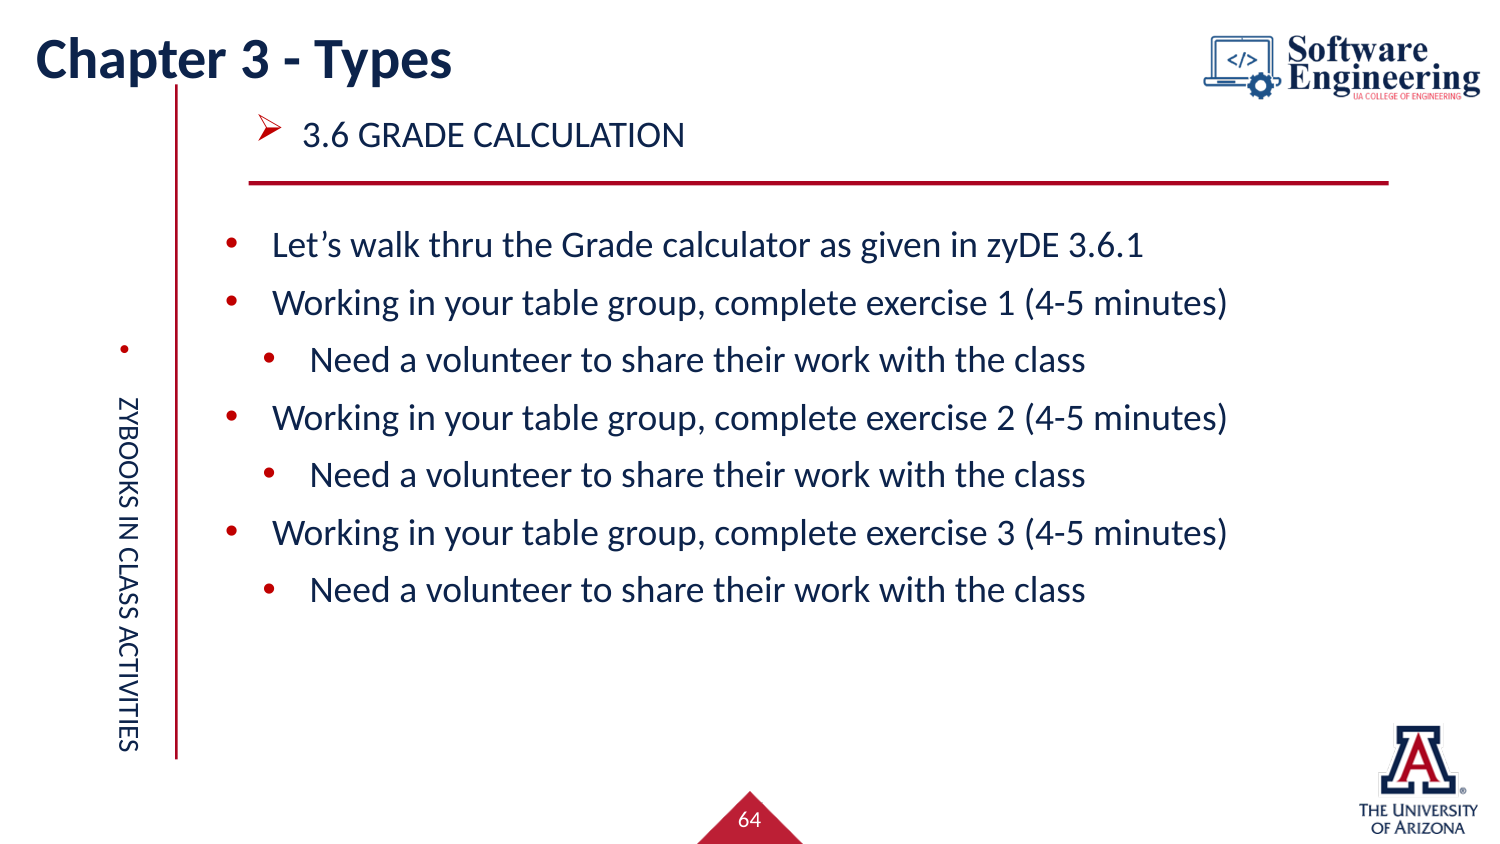

# Chapter 3 - Types
3.6 Grade Calculation
Let’s walk thru the Grade calculator as given in zyDE 3.6.1
Working in your table group, complete exercise 1 (4-5 minutes)
Need a volunteer to share their work with the class
Working in your table group, complete exercise 2 (4-5 minutes)
Need a volunteer to share their work with the class
Working in your table group, complete exercise 3 (4-5 minutes)
Need a volunteer to share their work with the class

Zybooks in class activities